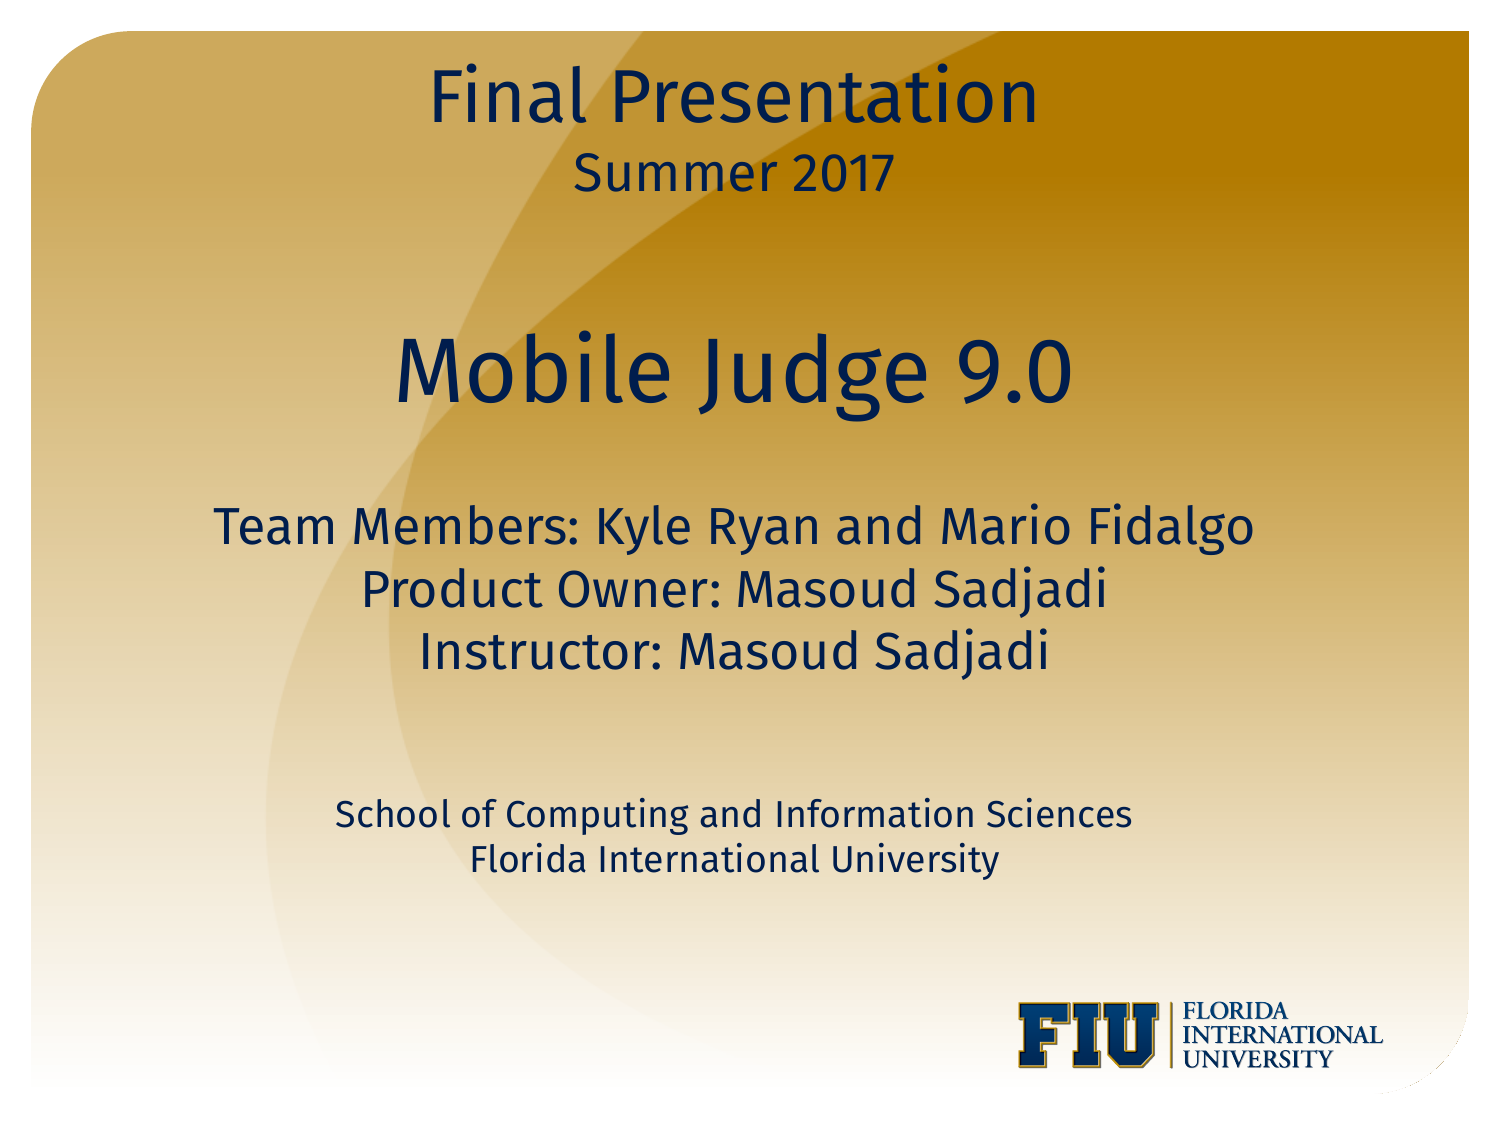

Final Presentation
Summer 2017
# Mobile Judge 9.0

Team Members: Kyle Ryan and Mario Fidalgo
Product Owner: Masoud Sadjadi
Instructor: Masoud Sadjadi
School of Computing and Information Sciences
Florida International University